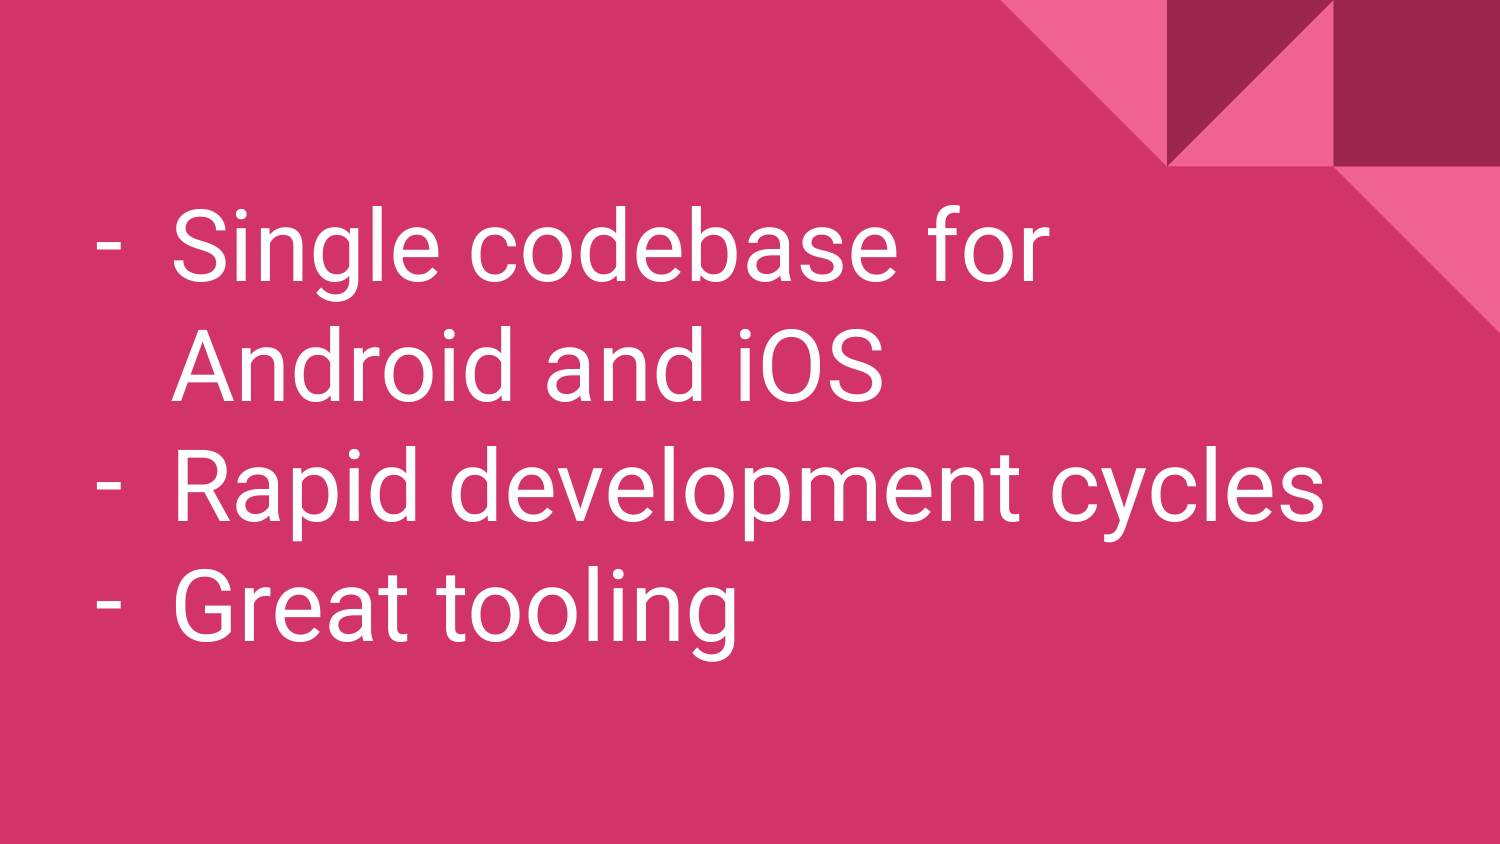

# Single codebase for Android and iOS
Rapid development cycles
Great tooling